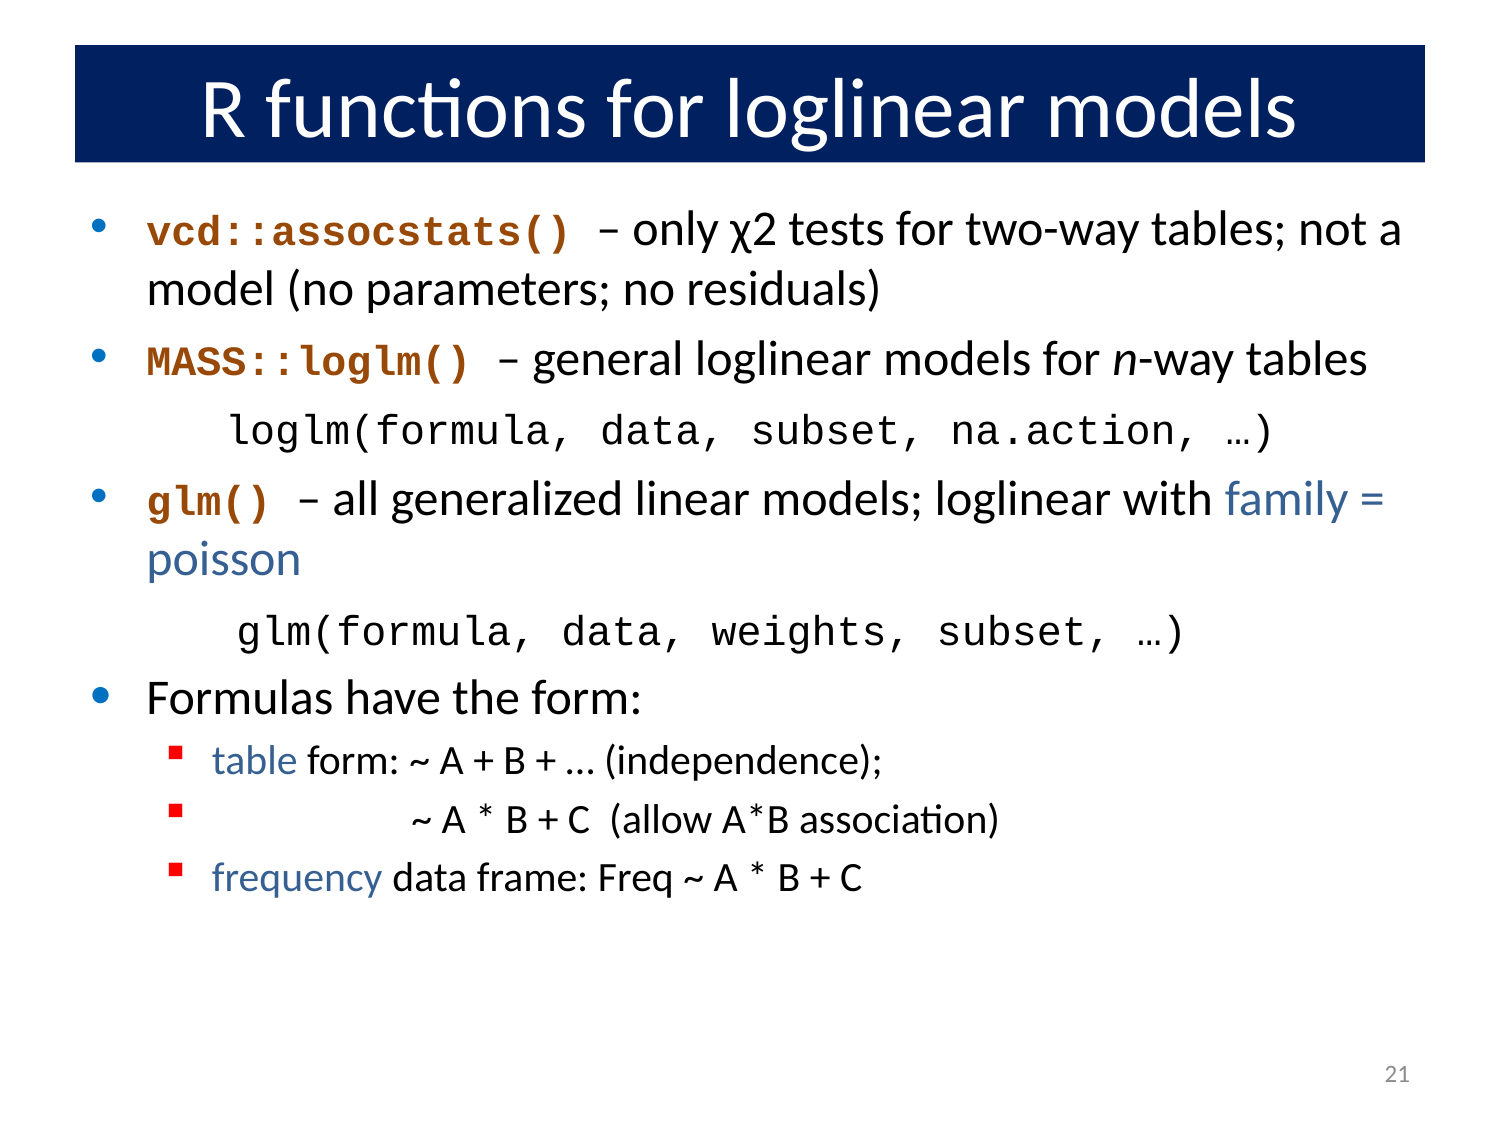

# R functions for loglinear models
vcd::assocstats() – only χ2 tests for two-way tables; not a model (no parameters; no residuals)
MASS::loglm() – general loglinear models for n-way tables
            loglm(formula, data, subset, na.action, …)
glm() – all generalized linear models; loglinear with family = poisson
             glm(formula, data, weights, subset, …)
Formulas have the form:
table form: ~ A + B + … (independence);
                     ~ A * B + C  (allow A*B association)
frequency data frame: Freq ~ A * B + C
21